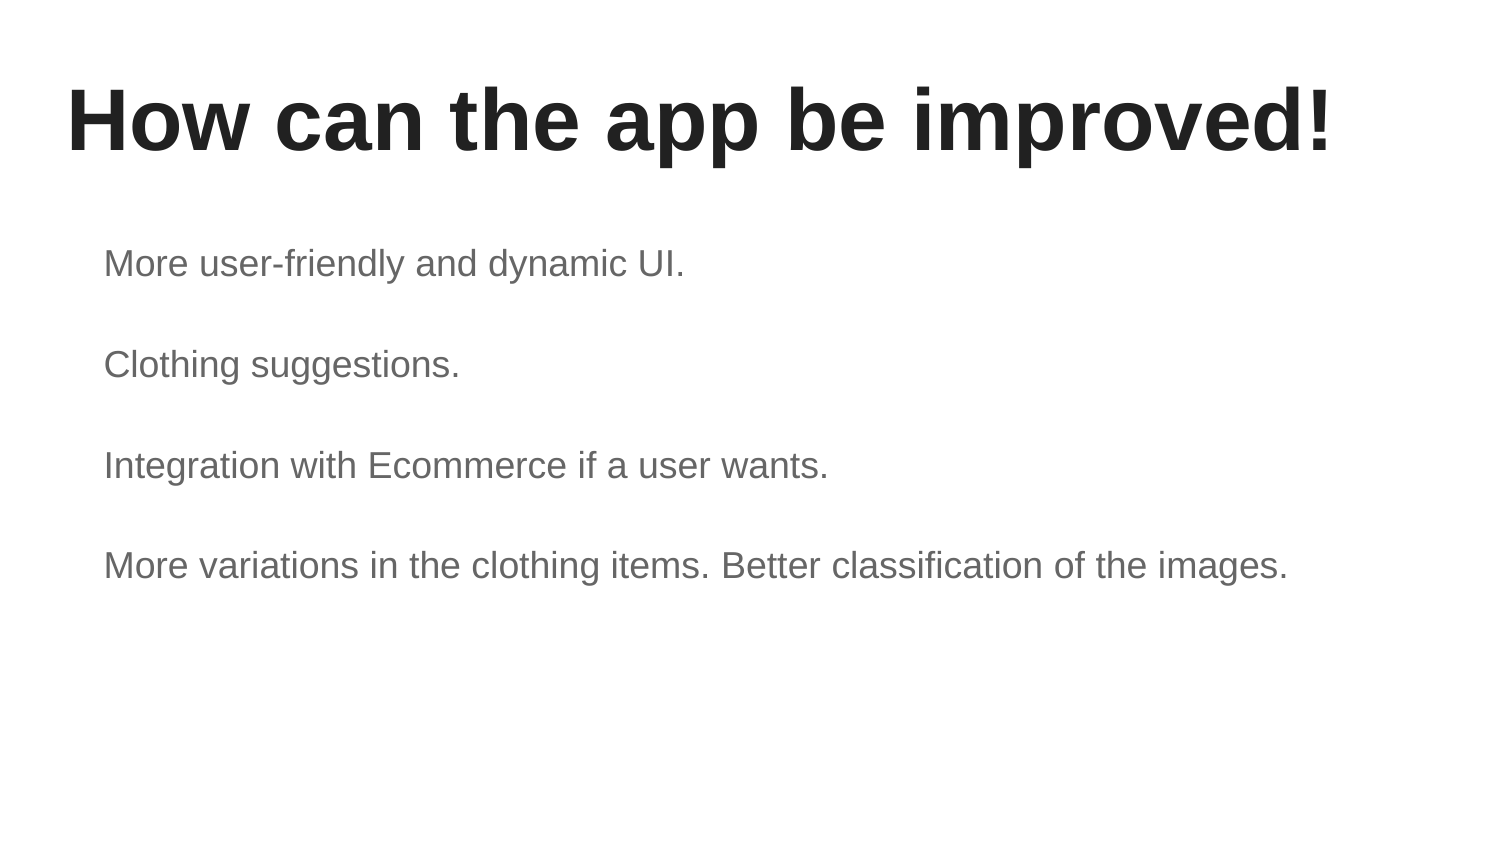

# How can the app be improved!
More user-friendly and dynamic UI.
Clothing suggestions.
Integration with Ecommerce if a user wants.
More variations in the clothing items. Better classification of the images.